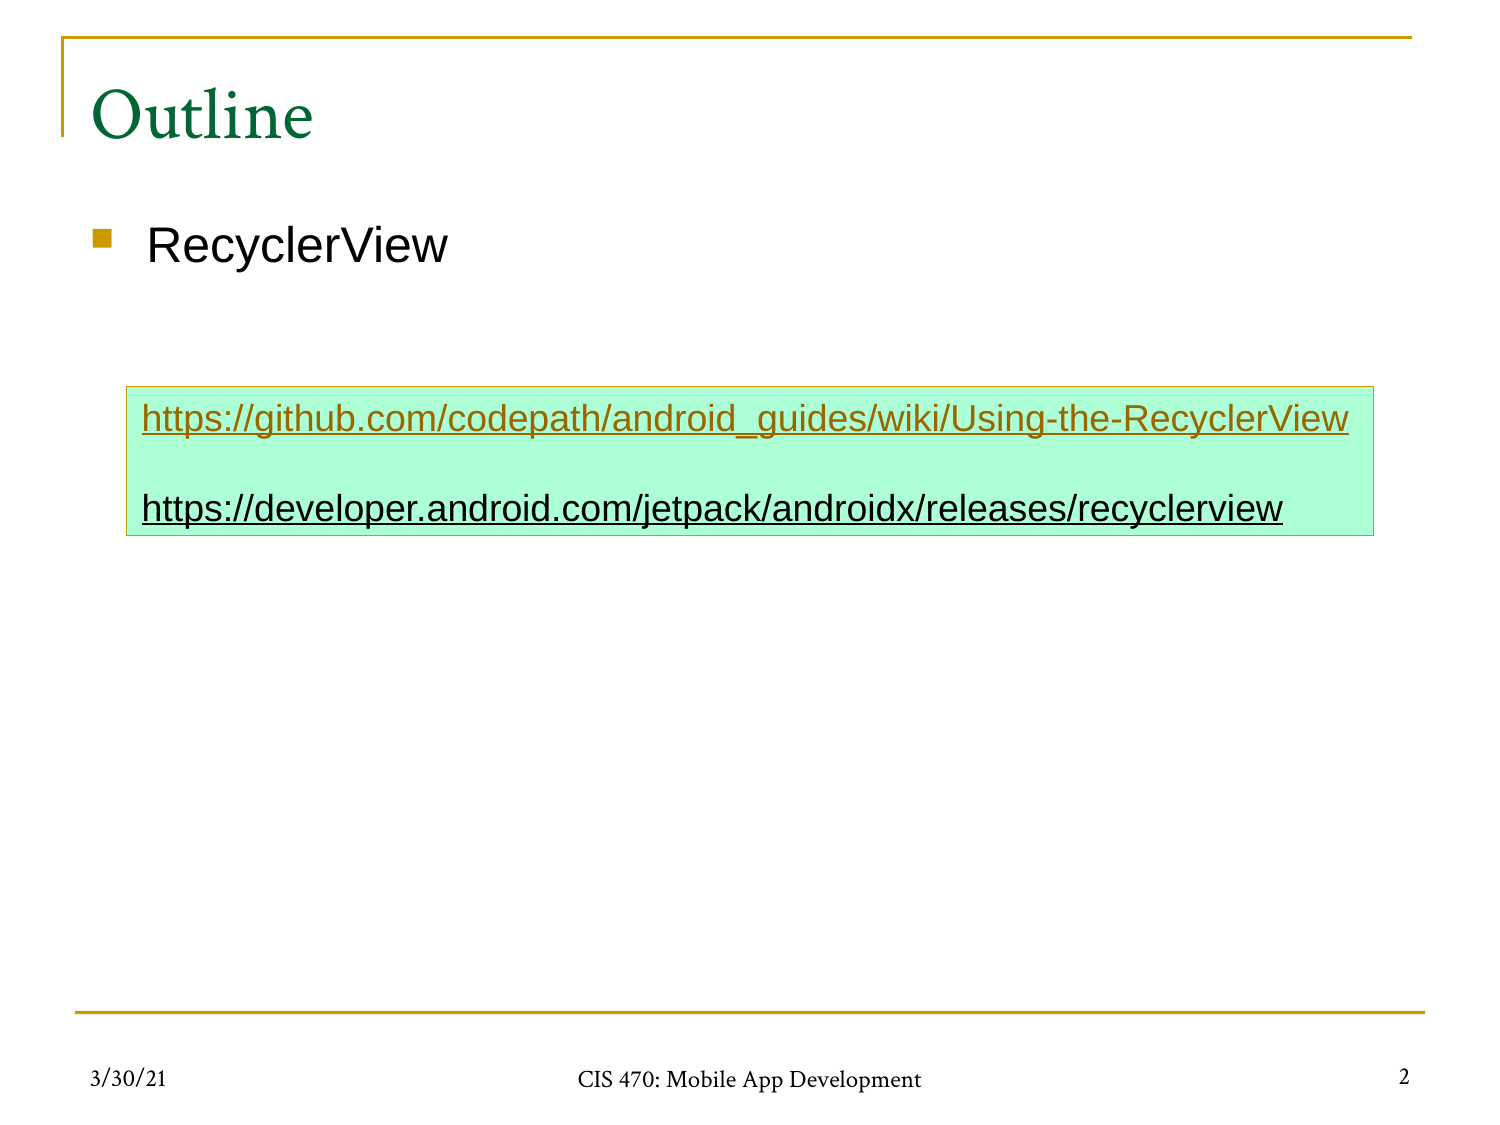

Outline
RecyclerView

https://github.com/codepath/android_guides/wiki/Using-the-RecyclerView

https://developer.android.com/jetpack/androidx/releases/recyclerview
3/30/21
2
CIS 470: Mobile App Development